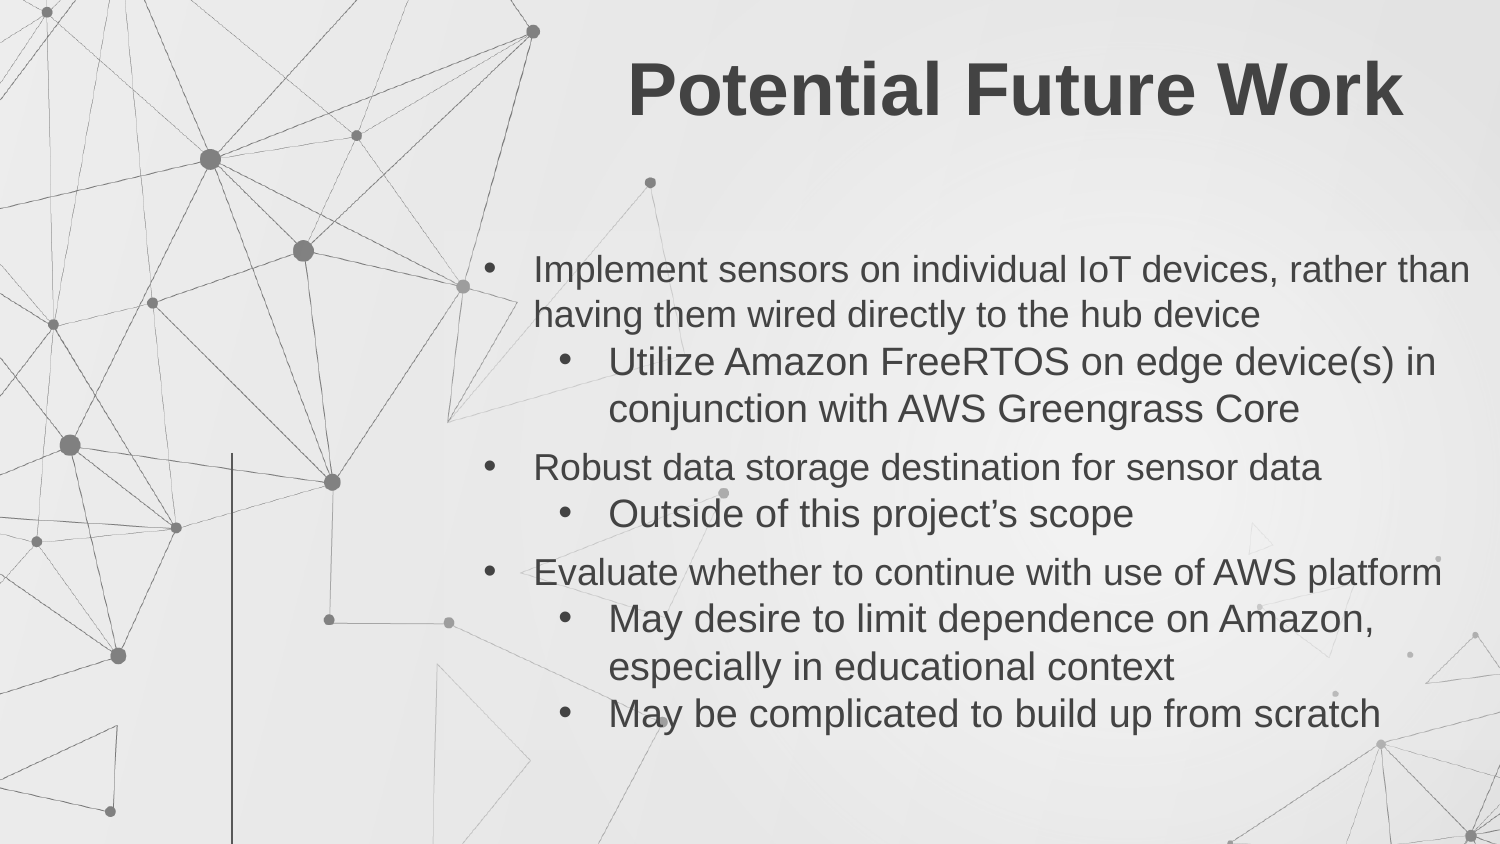

# Potential Future Work
Implement sensors on individual IoT devices, rather than having them wired directly to the hub device
Utilize Amazon FreeRTOS on edge device(s) in conjunction with AWS Greengrass Core
Robust data storage destination for sensor data
Outside of this project’s scope
Evaluate whether to continue with use of AWS platform
May desire to limit dependence on Amazon, especially in educational context
May be complicated to build up from scratch